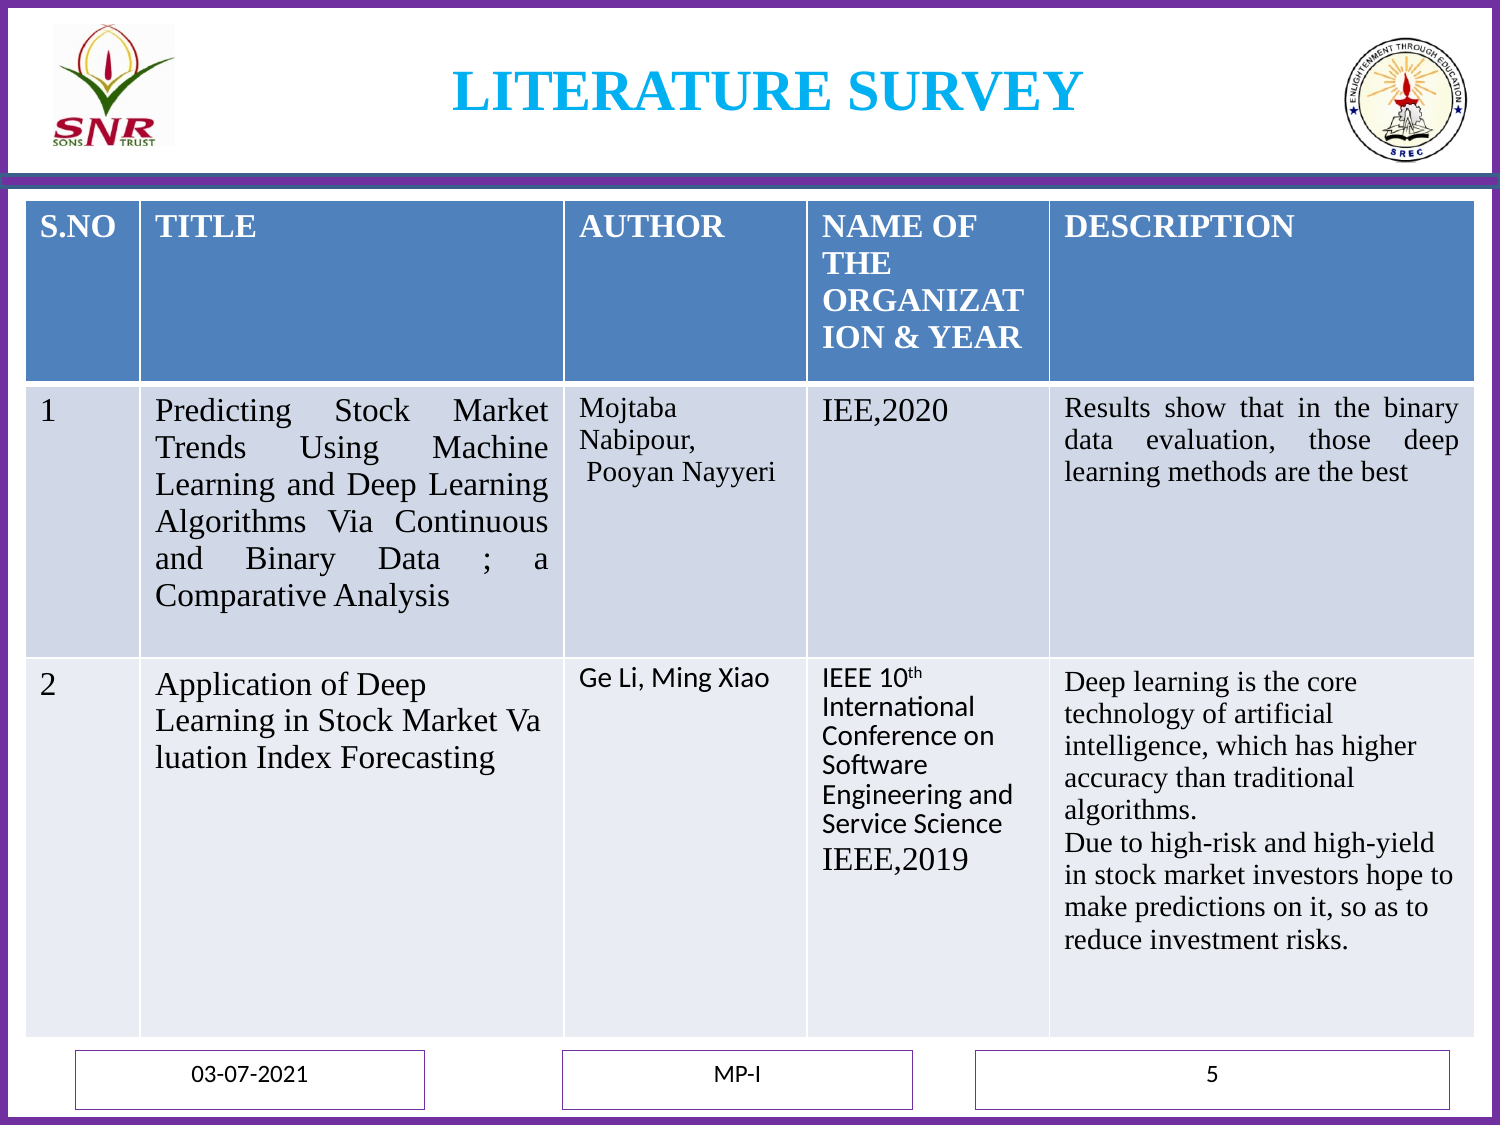

# LITERATURE SURVEY
| S.NO | TITLE | AUTHOR | NAME OF THE ORGANIZATION & YEAR | DESCRIPTION |
| --- | --- | --- | --- | --- |
| 1 | Predicting Stock Market Trends Using Machine Learning and Deep Learning Algorithms Via Continuous and Binary Data ; a Comparative Analysis | Mojtaba Nabipour,  Pooyan Nayyeri | IEE,2020 | Results show that in the binary data evaluation, those deep learning methods are the best |
| 2 | Application of Deep  Learning in Stock Market Valuation Index Forecasting | Ge Li, Ming Xiao | IEEE 10th International Conference on Software Engineering and Service Science IEEE,2019 | Deep learning is the core technology of artificial intelligence, which has higher accuracy than traditional algorithms. Due to high-risk and high-yield in stock market investors hope to make predictions on it, so as to reduce investment risks. |
03-07-2021
MP-I
5